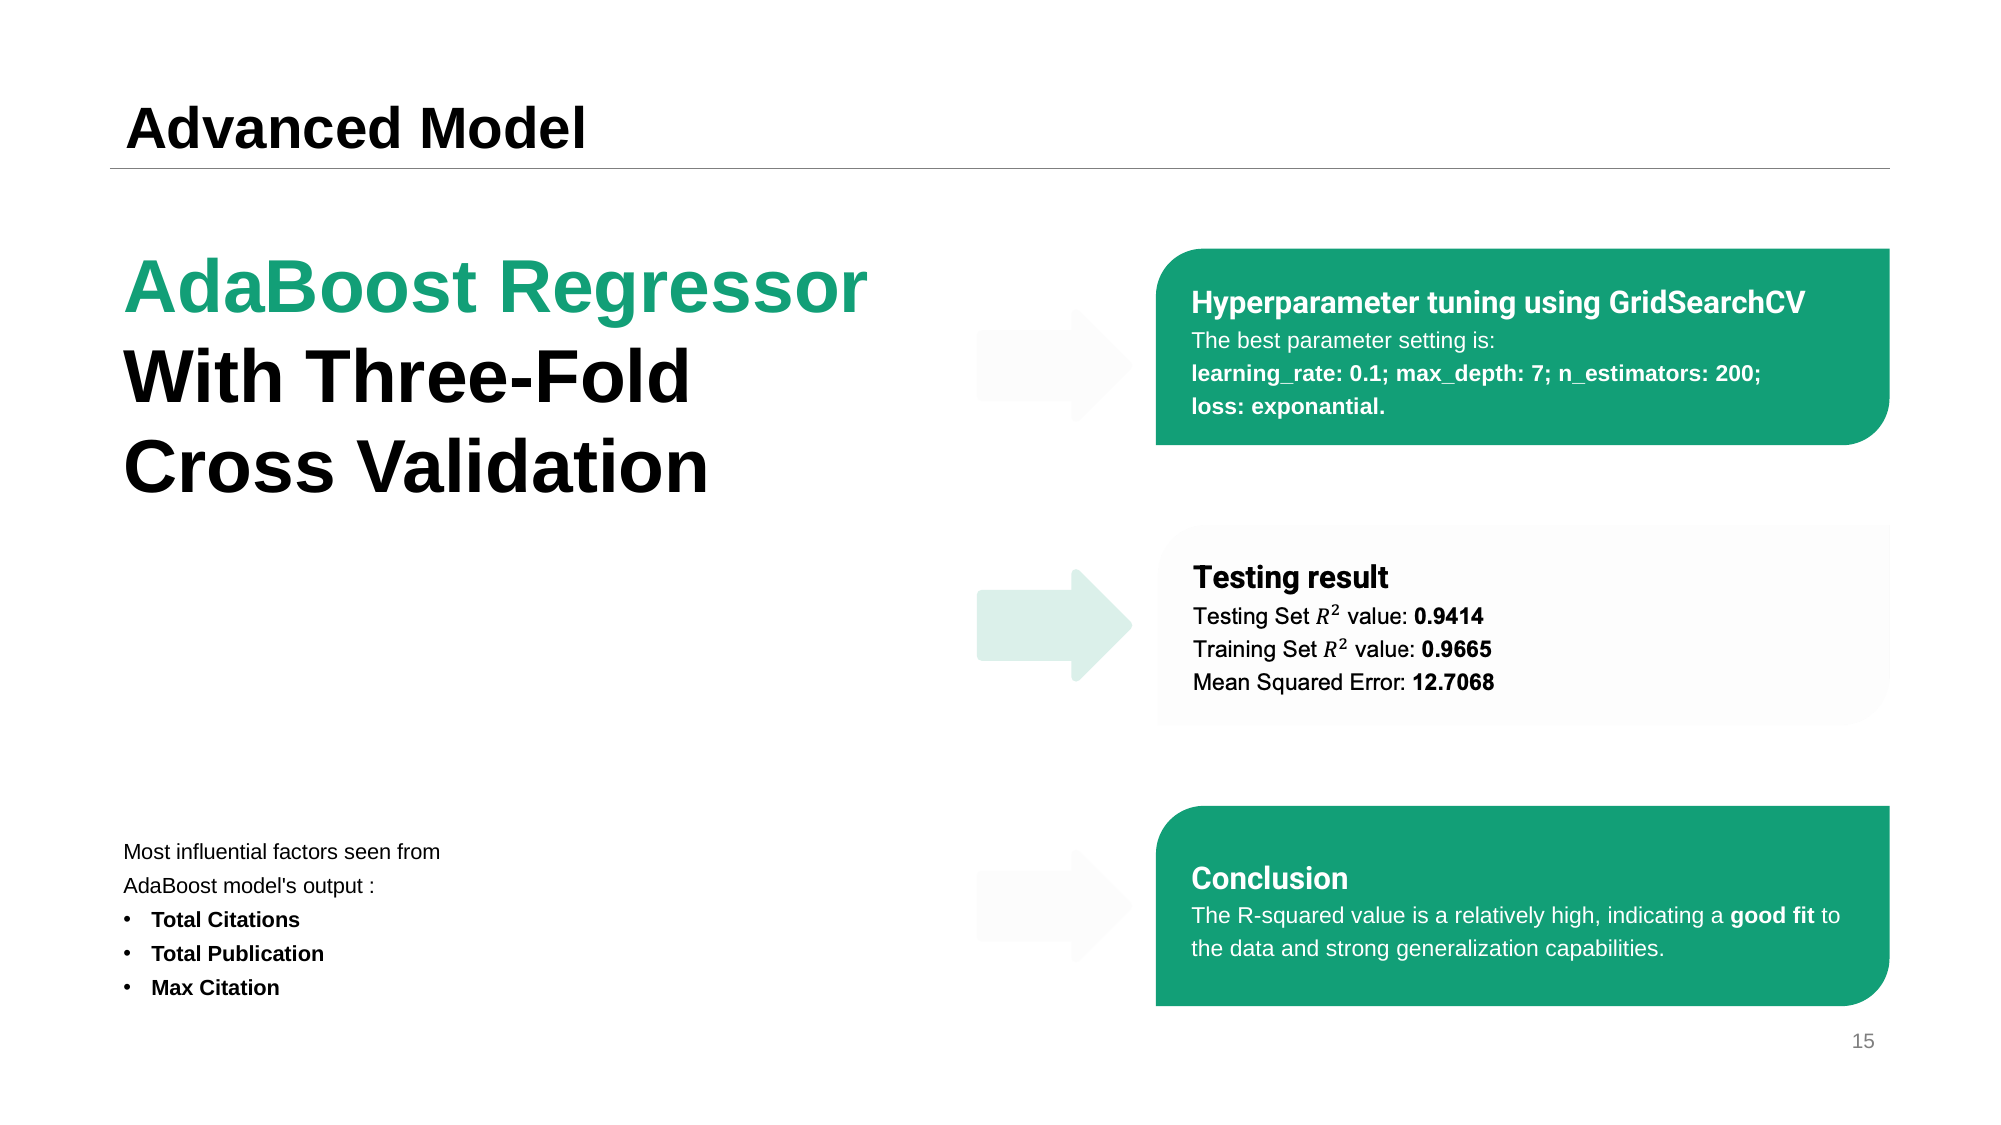

# Advanced Model
AdaBoost Regressor
With Three-Fold
Cross Validation
Most influential factors seen from AdaBoost model's output :
Total Citations
Total Publication
Max Citation
Hyperparameter tuning using GridSearchCV
The best parameter setting is:
learning_rate: 0.1; max_depth: 7; n_estimators: 200;
loss: exponantial.

Conclusion
The R-squared value is a relatively high, indicating a good fit to the data and strong generalization capabilities.

15